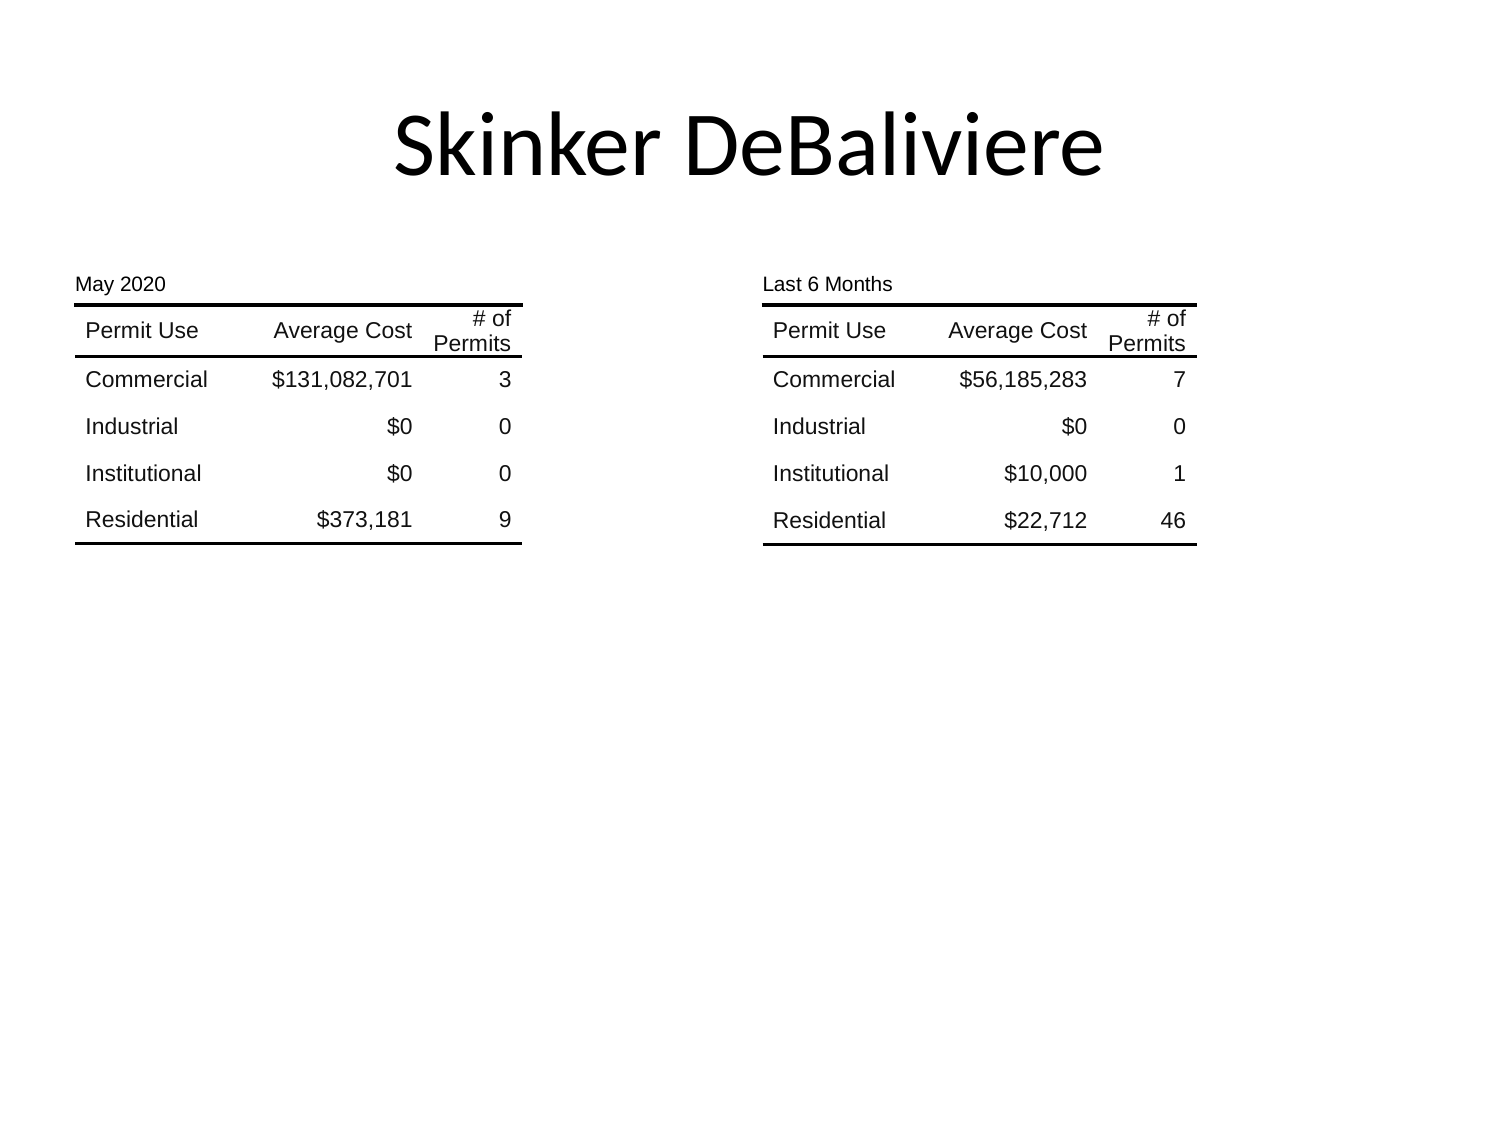

# Skinker DeBaliviere
| May 2020 | May 2020 | May 2020 |
| --- | --- | --- |
| Permit Use | Average Cost | # of Permits |
| Commercial | $131,082,701 | 3 |
| Industrial | $0 | 0 |
| Institutional | $0 | 0 |
| Residential | $373,181 | 9 |
| Last 6 Months | Last 6 Months | Last 6 Months |
| --- | --- | --- |
| Permit Use | Average Cost | # of Permits |
| Commercial | $56,185,283 | 7 |
| Industrial | $0 | 0 |
| Institutional | $10,000 | 1 |
| Residential | $22,712 | 46 |